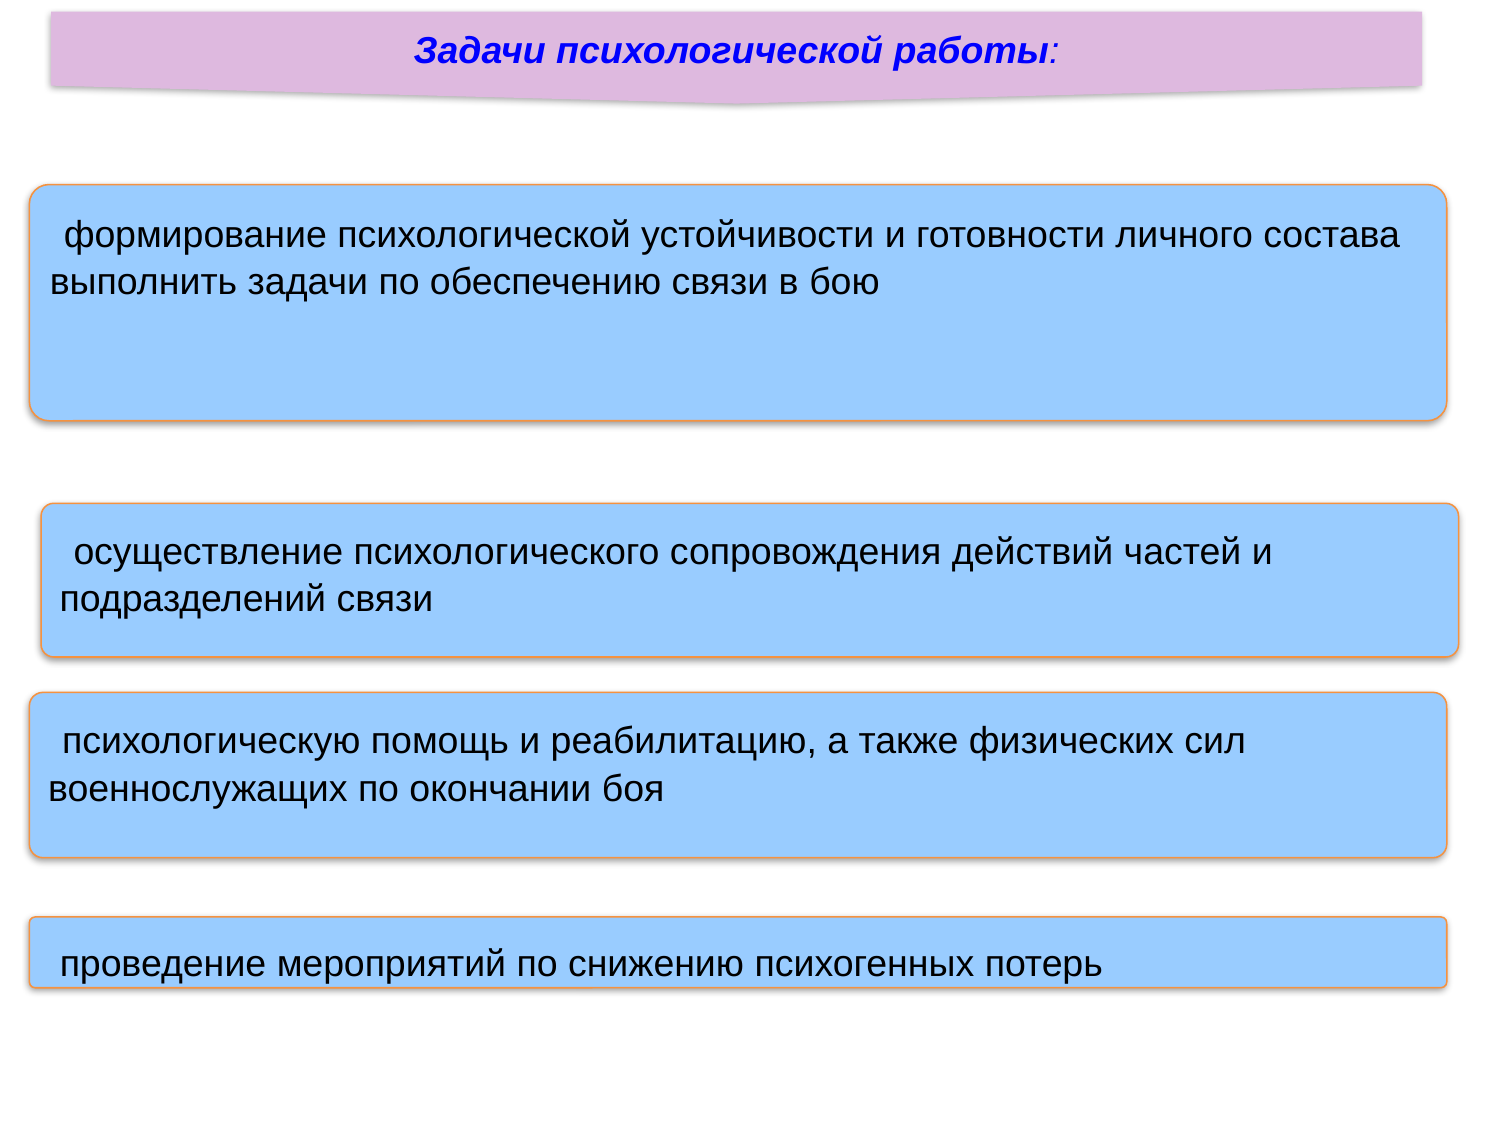

Задачи психологической работы:
 формирование психологической устойчивости и готовности личного состава выполнить задачи по обеспечению связи в бою
 осуществление психологического сопровождения действий частей и подразделений связи
 психологическую помощь и реабилитацию, а также физических сил военнослужащих по окончании боя
 проведение мероприятий по снижению психогенных потерь